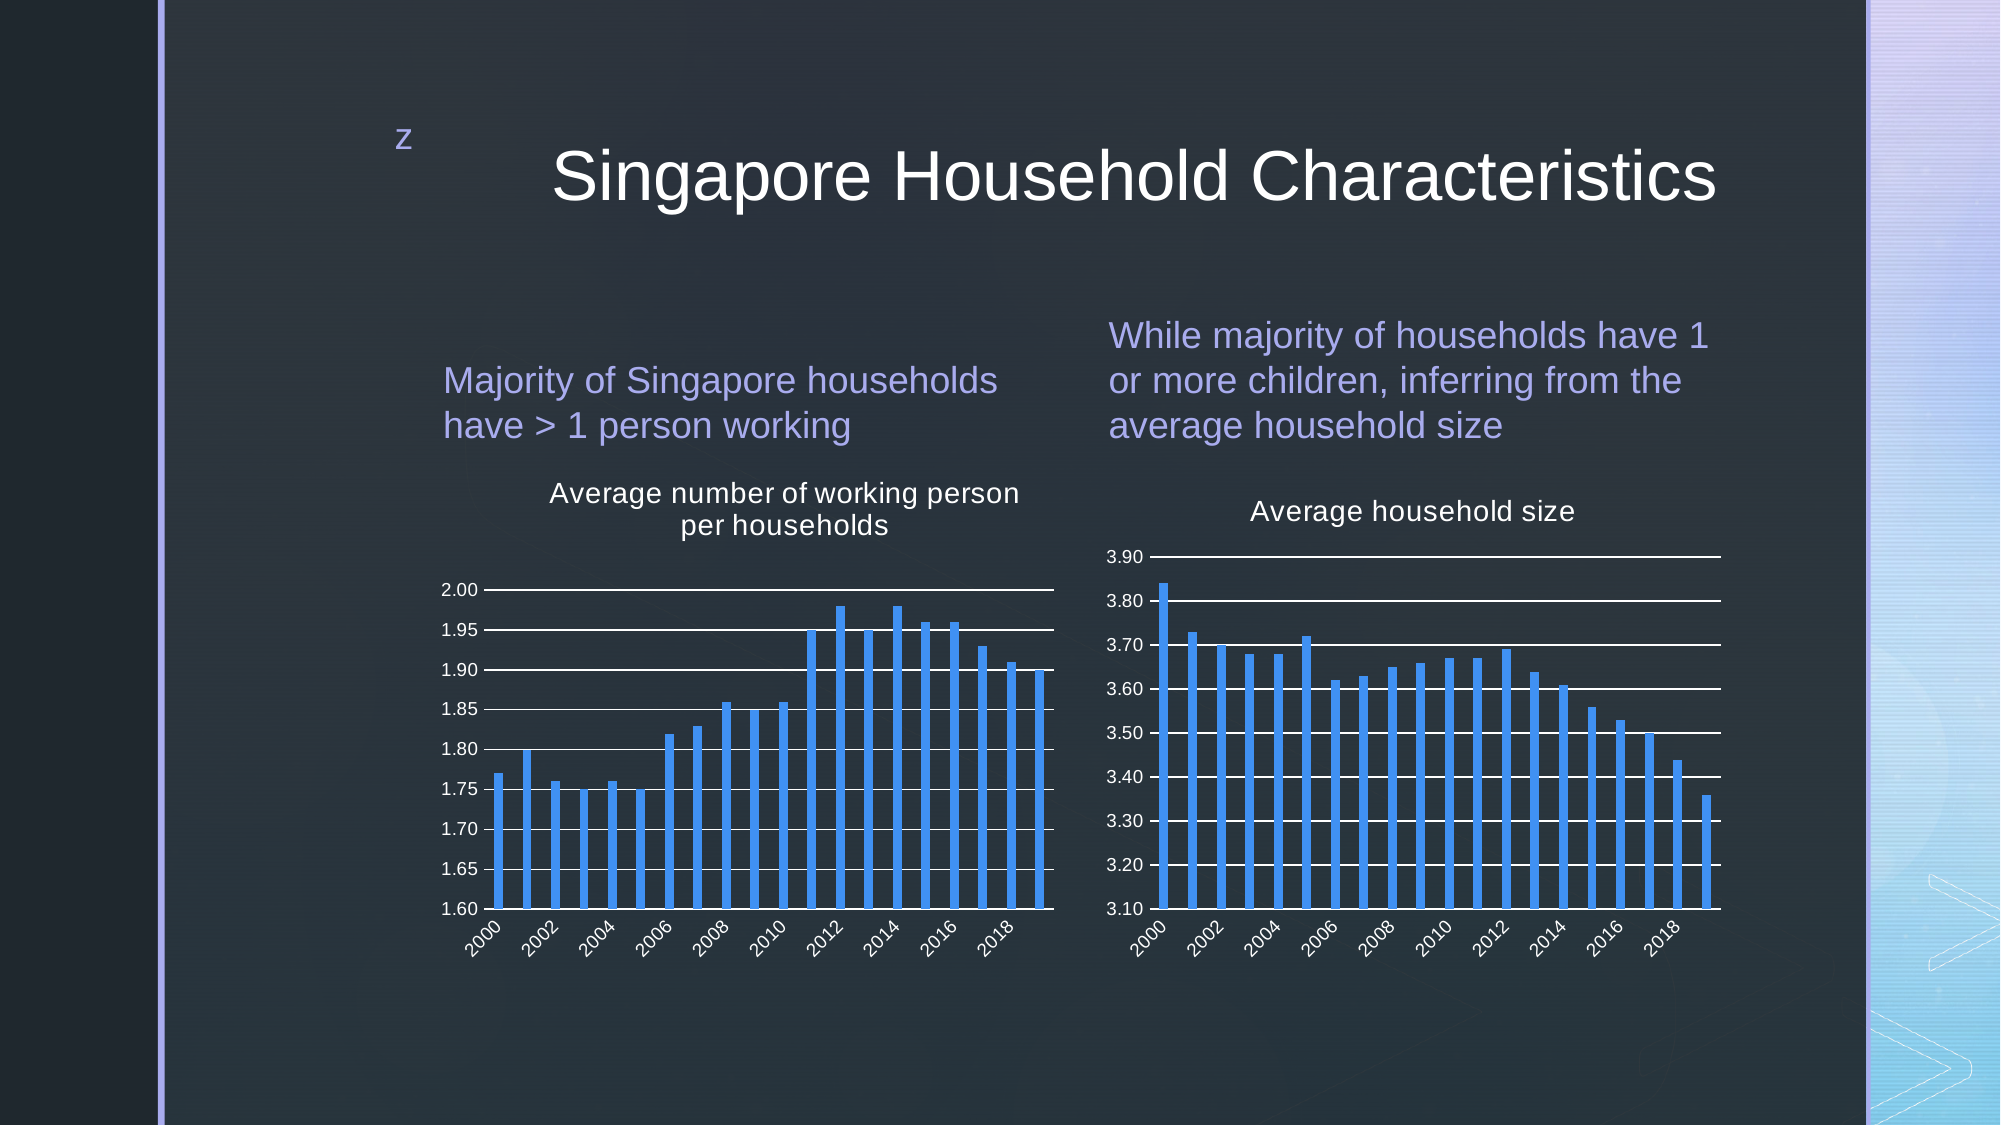

# Singapore Household Characteristics
Majority of Singapore households have > 1 person working
While majority of households have 1 or more children, inferring from the average household size

### Chart: Average number of working person per households

| Category |  |
|---|---|
| 2000 | 1.77 |
| 2001 | 1.8 |
| 2002 | 1.76 |
| 2003 | 1.75 |
| 2004 | 1.76 |
| 2005 | 1.75 |
| 2006 | 1.82 |
| 2007 | 1.83 |
| 2008 | 1.86 |
| 2009 | 1.85 |
| 2010 | 1.86 |
| 2011 | 1.95 |
| 2012 | 1.98 |
| 2013 | 1.95 |
| 2014 | 1.98 |
| 2015 | 1.96 |
| 2016 | 1.96 |
| 2017 | 1.93 |
| 2018 | 1.91 |
| 2019 | 1.9 |

### Chart: Average household size

| Category |  |
|---|---|
| 2000 | 3.84 |
| 2001 | 3.73 |
| 2002 | 3.7 |
| 2003 | 3.68 |
| 2004 | 3.68 |
| 2005 | 3.72 |
| 2006 | 3.62 |
| 2007 | 3.63 |
| 2008 | 3.65 |
| 2009 | 3.66 |
| 2010 | 3.67 |
| 2011 | 3.67 |
| 2012 | 3.69 |
| 2013 | 3.64 |
| 2014 | 3.61 |
| 2015 | 3.56 |
| 2016 | 3.53 |
| 2017 | 3.5 |
| 2018 | 3.44 |
| 2019 | 3.36 |